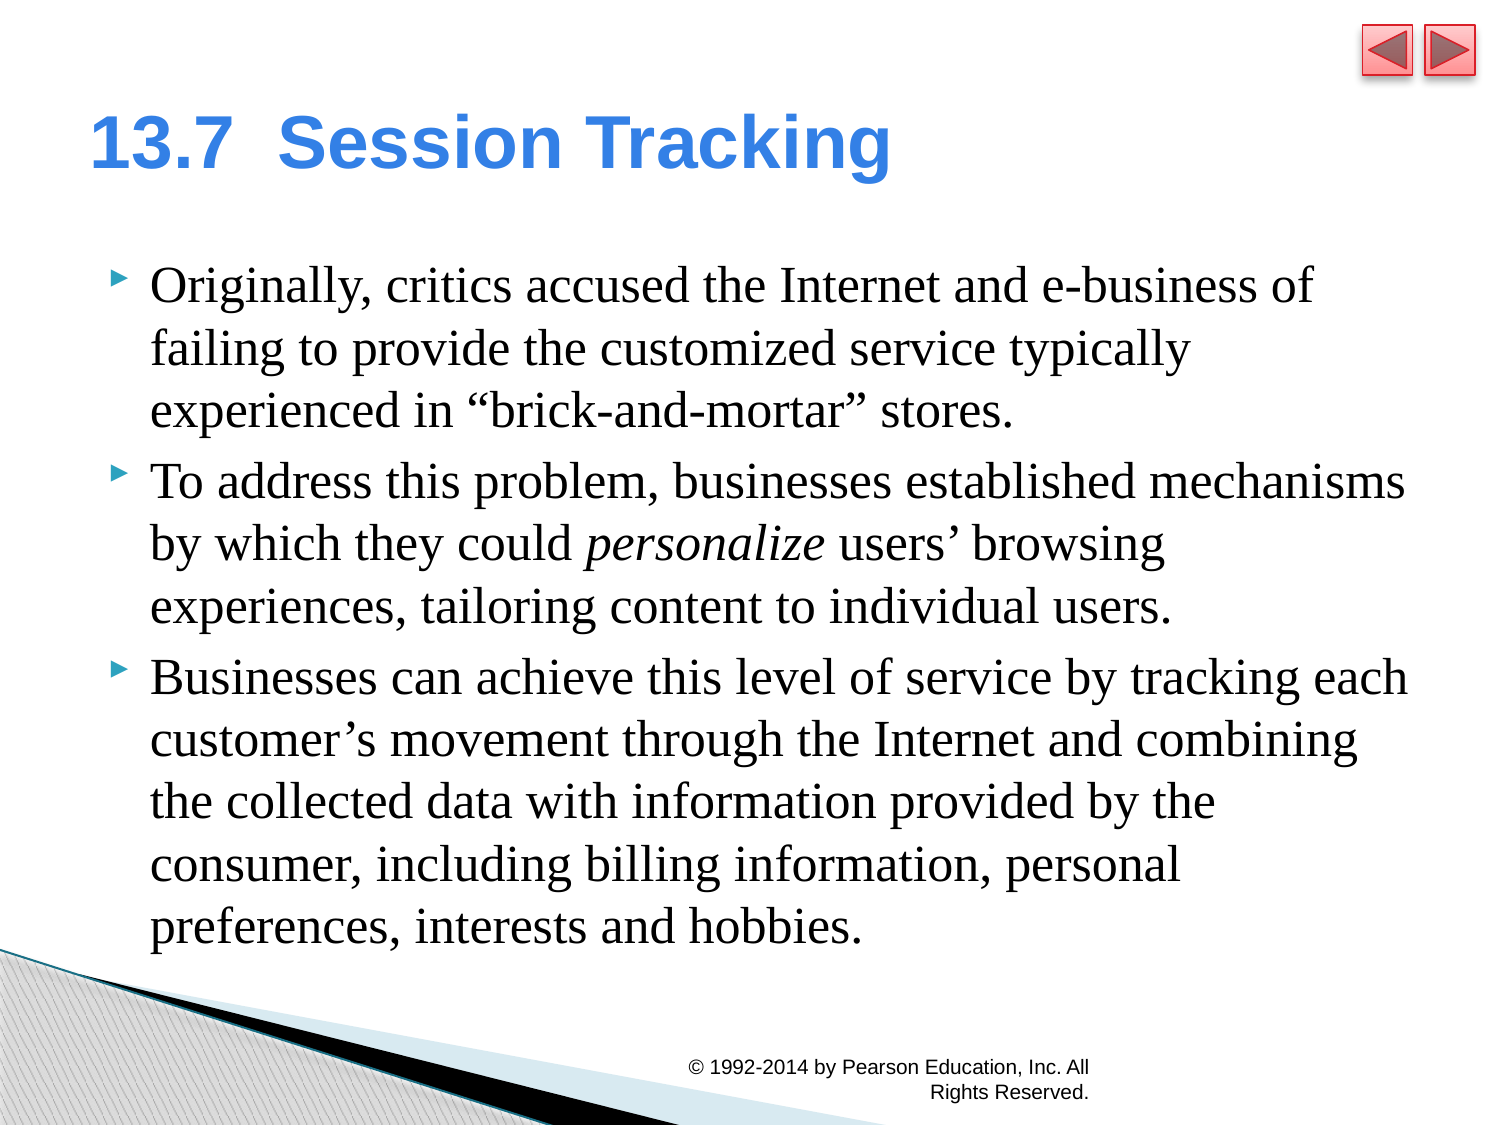

# 13.7  Session Tracking
Originally, critics accused the Internet and e-business of failing to provide the customized service typically experienced in “brick-and-mortar” stores.
To address this problem, businesses established mechanisms by which they could personalize users’ browsing experiences, tailoring content to individual users.
Businesses can achieve this level of service by tracking each customer’s movement through the Internet and combining the collected data with information provided by the consumer, including billing information, personal preferences, interests and hobbies.
© 1992-2014 by Pearson Education, Inc. All Rights Reserved.